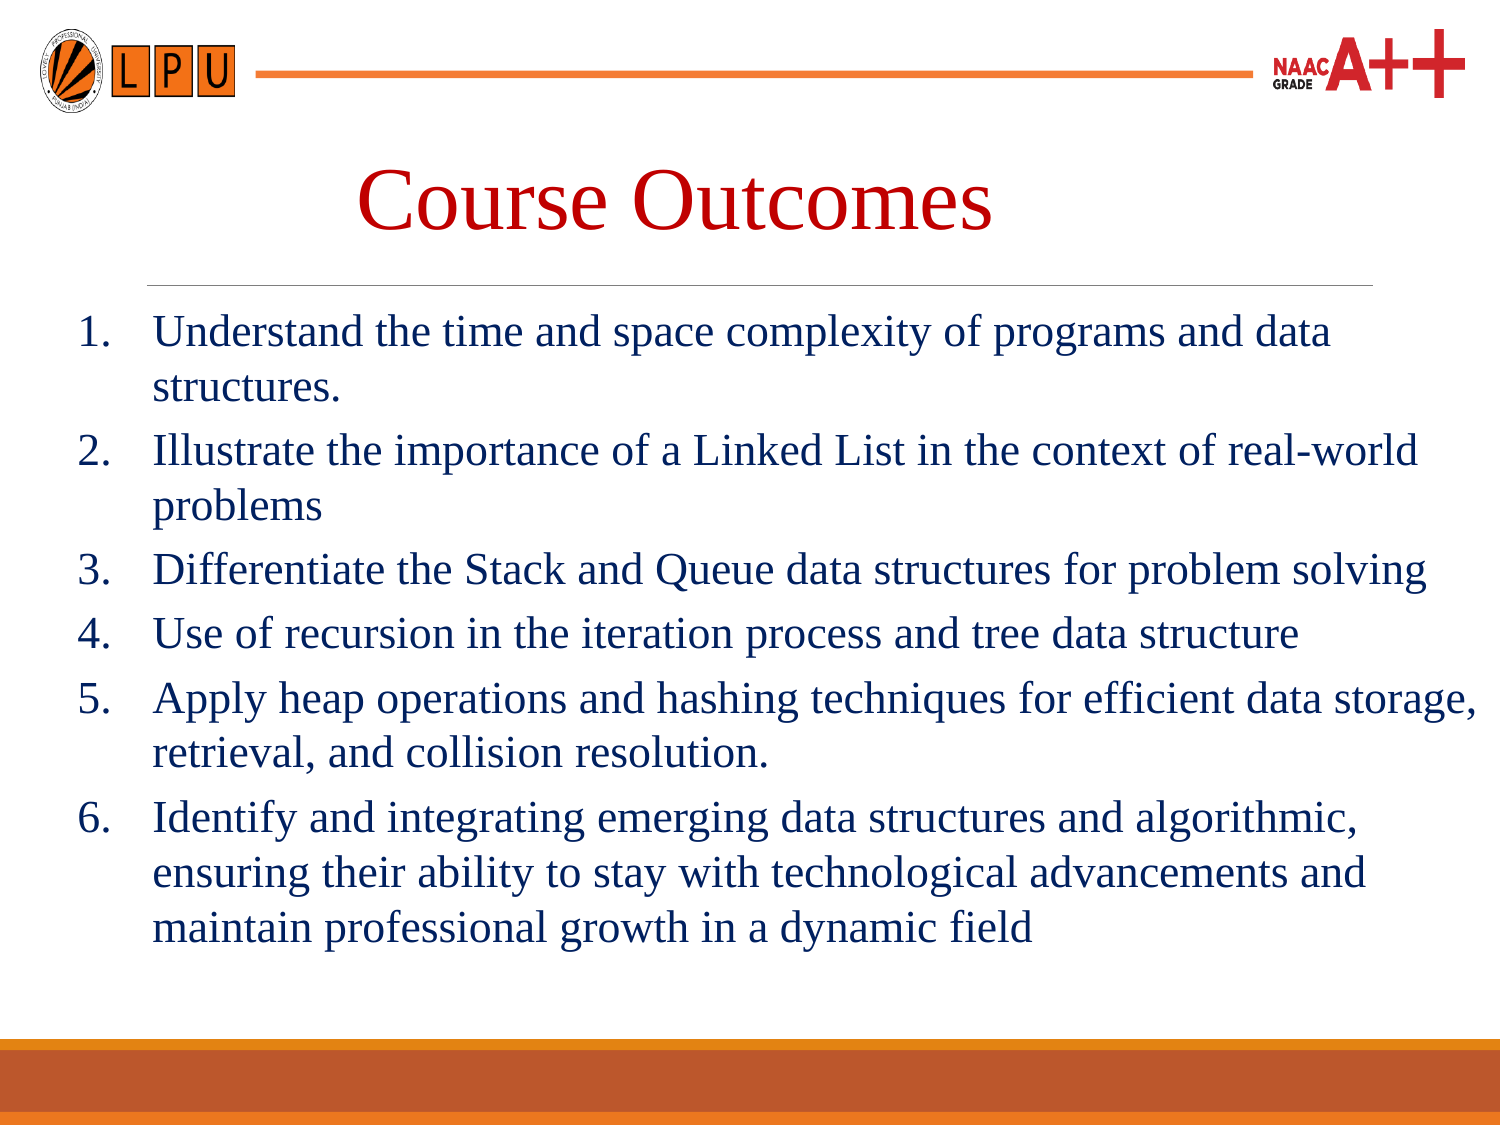

# Course Outcomes
Understand the time and space complexity of programs and data structures.
Illustrate the importance of a Linked List in the context of real-world problems
Differentiate the Stack and Queue data structures for problem solving
Use of recursion in the iteration process and tree data structure
Apply heap operations and hashing techniques for efficient data storage, retrieval, and collision resolution.
Identify and integrating emerging data structures and algorithmic, ensuring their ability to stay with technological advancements and maintain professional growth in a dynamic field